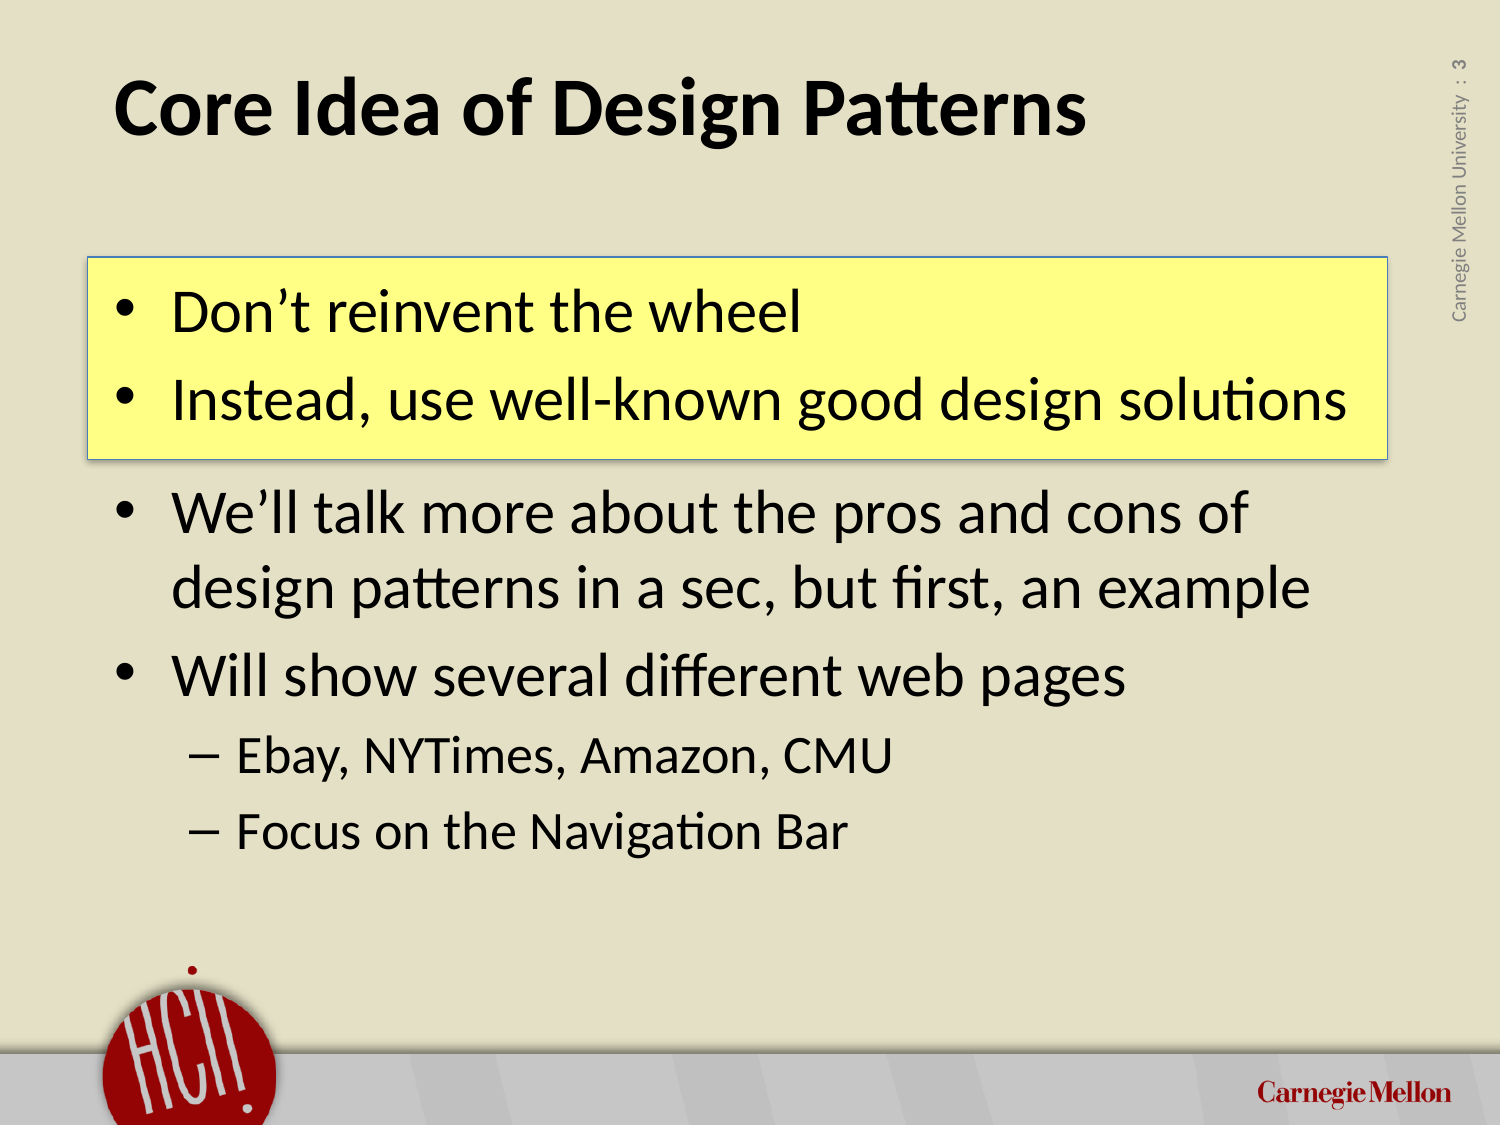

Core Idea of Design Patterns
Don’t reinvent the wheel
Instead, use well-known good design solutions

We’ll talk more about the pros and cons of design patterns in a sec, but first, an example
Will show several different web pages
Ebay, NYTimes, Amazon, CMU
Focus on the Navigation Bar